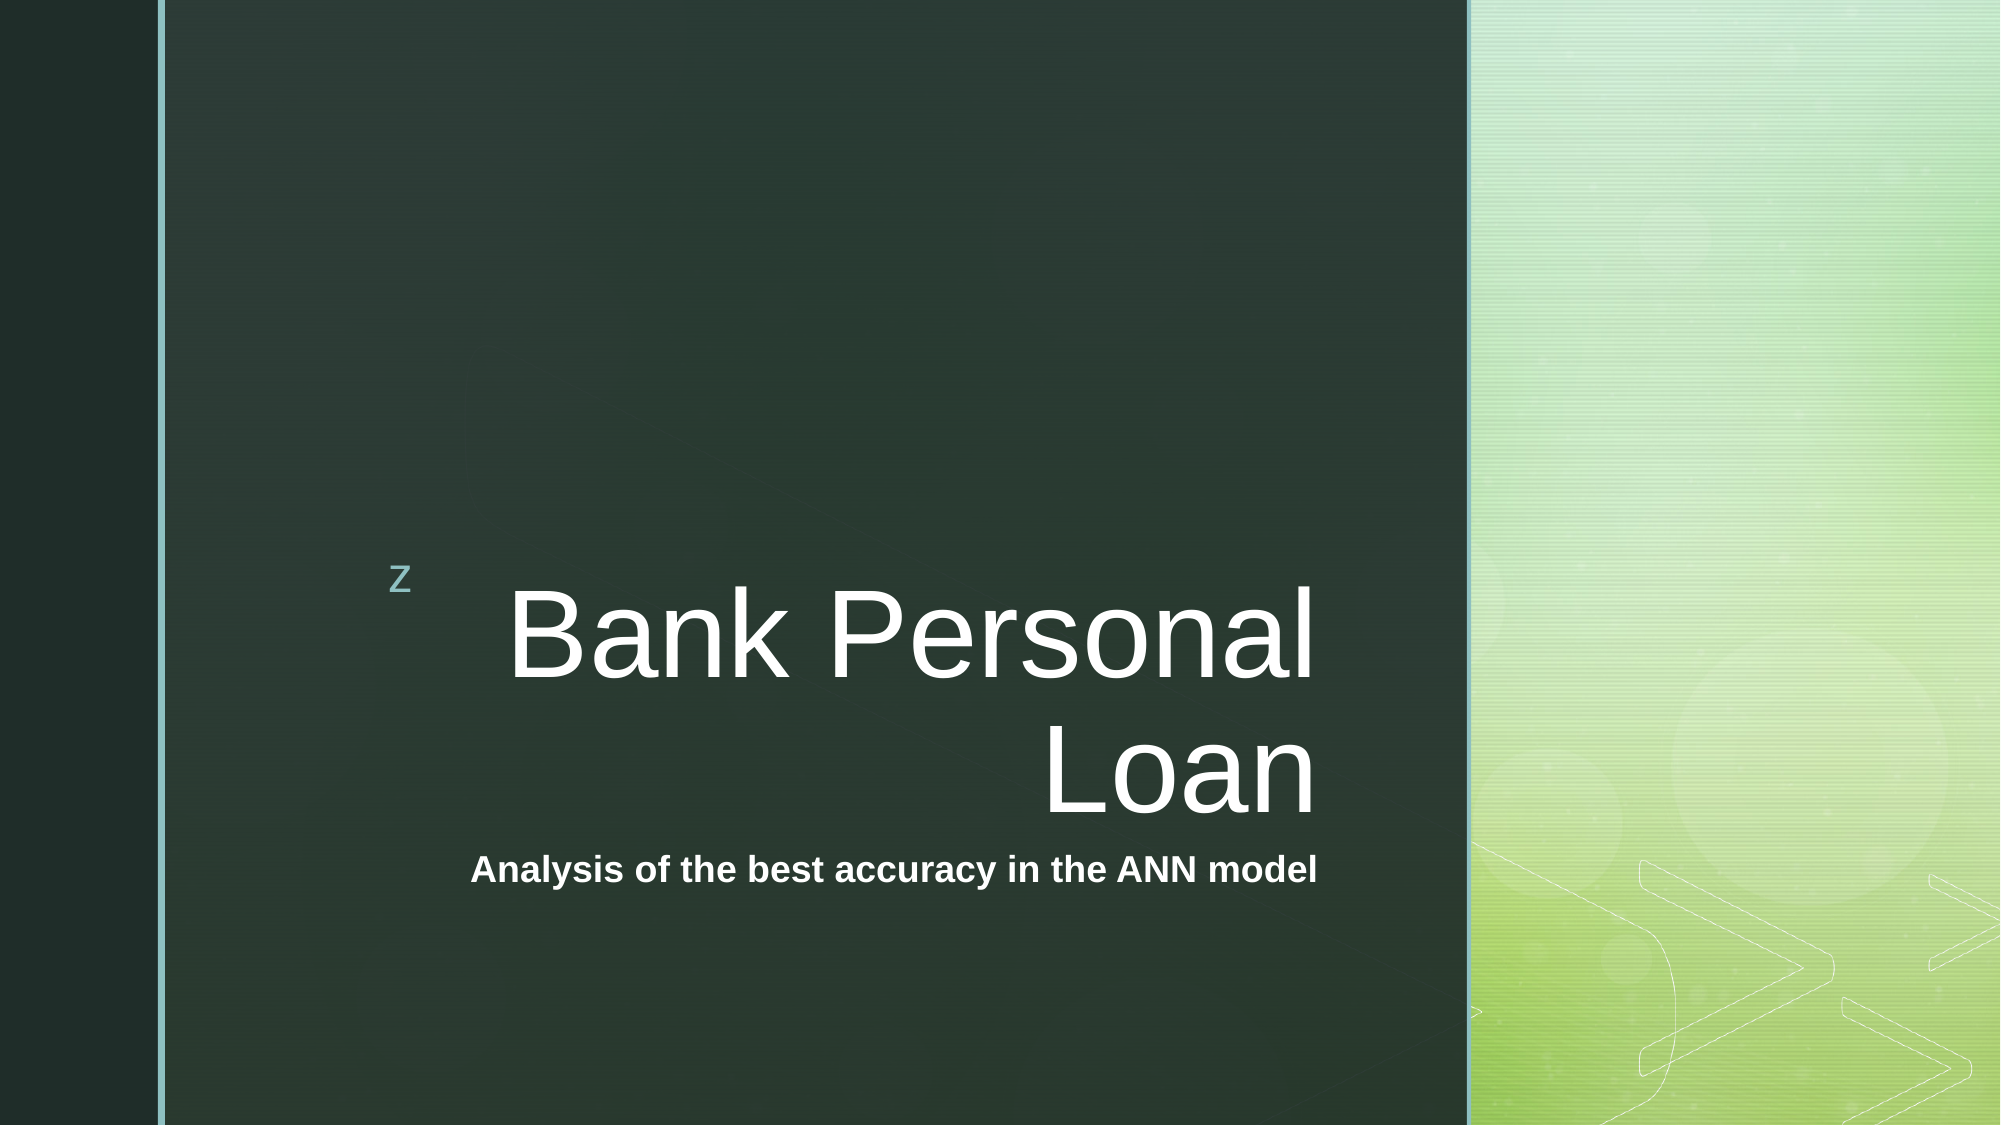

# Bank Personal Loan
Analysis of the best accuracy in the ANN model